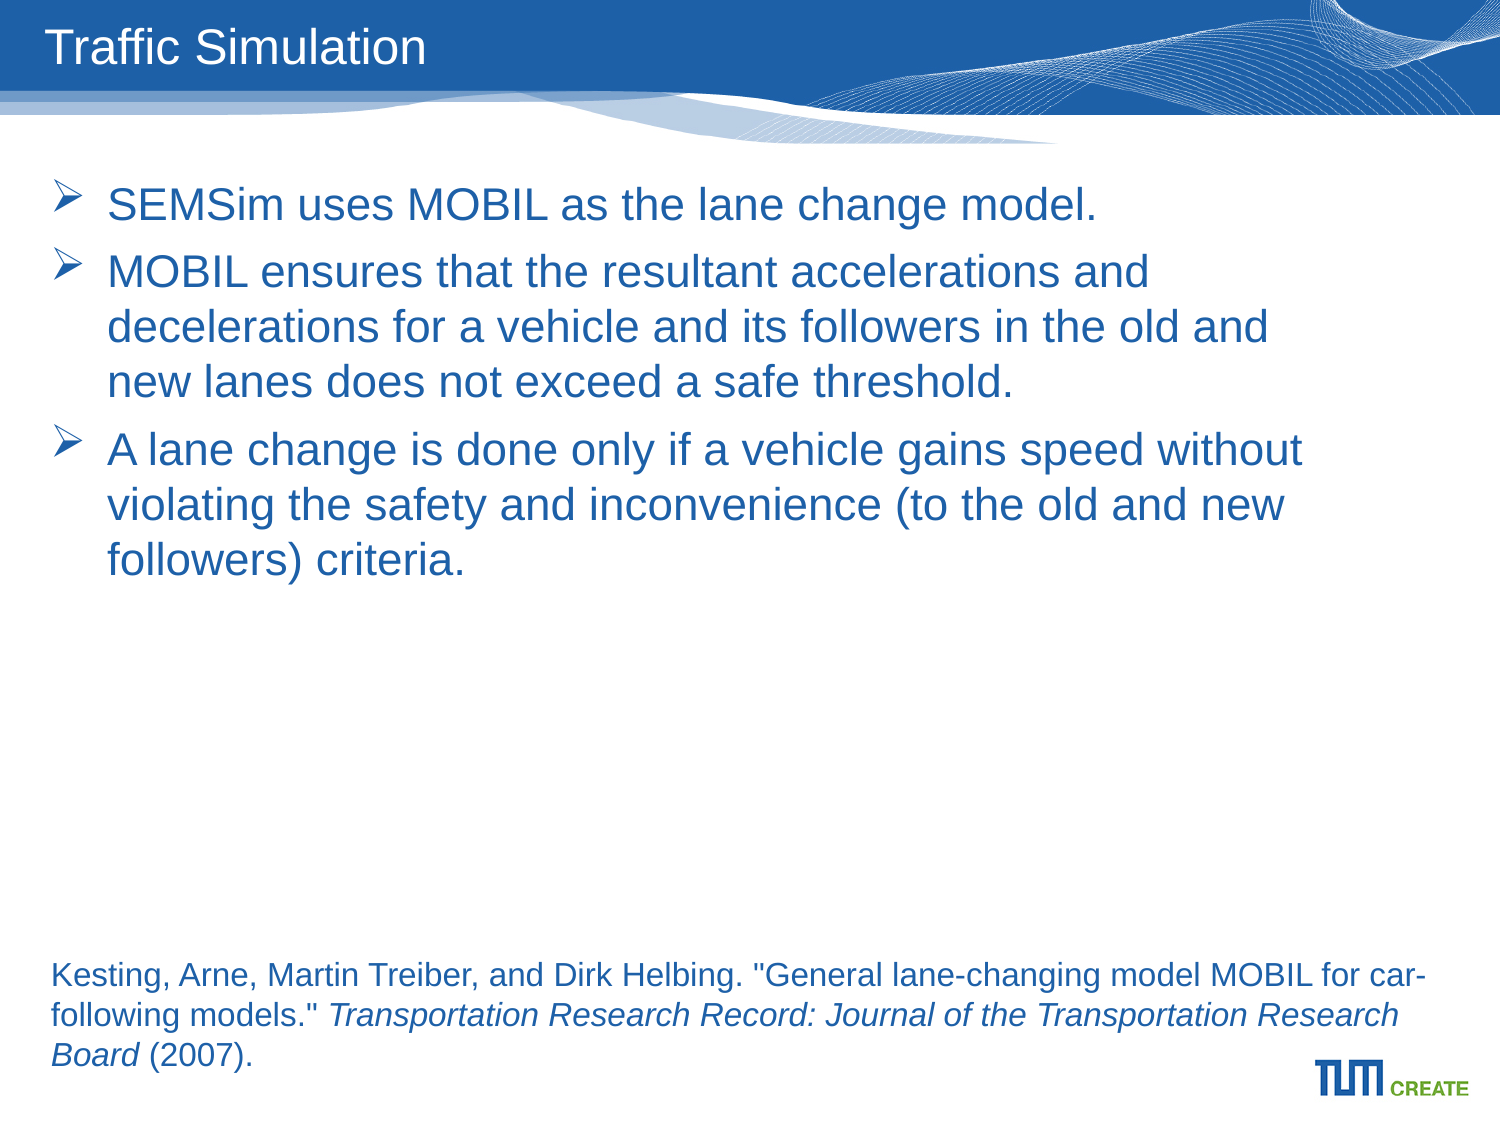

# Traffic Simulation
SEMSim uses MOBIL as the lane change model.
MOBIL ensures that the resultant accelerations and decelerations for a vehicle and its followers in the old and new lanes does not exceed a safe threshold.
A lane change is done only if a vehicle gains speed without violating the safety and inconvenience (to the old and new followers) criteria.
Kesting, Arne, Martin Treiber, and Dirk Helbing. "General lane-changing model MOBIL for car-following models." Transportation Research Record: Journal of the Transportation Research Board (2007).